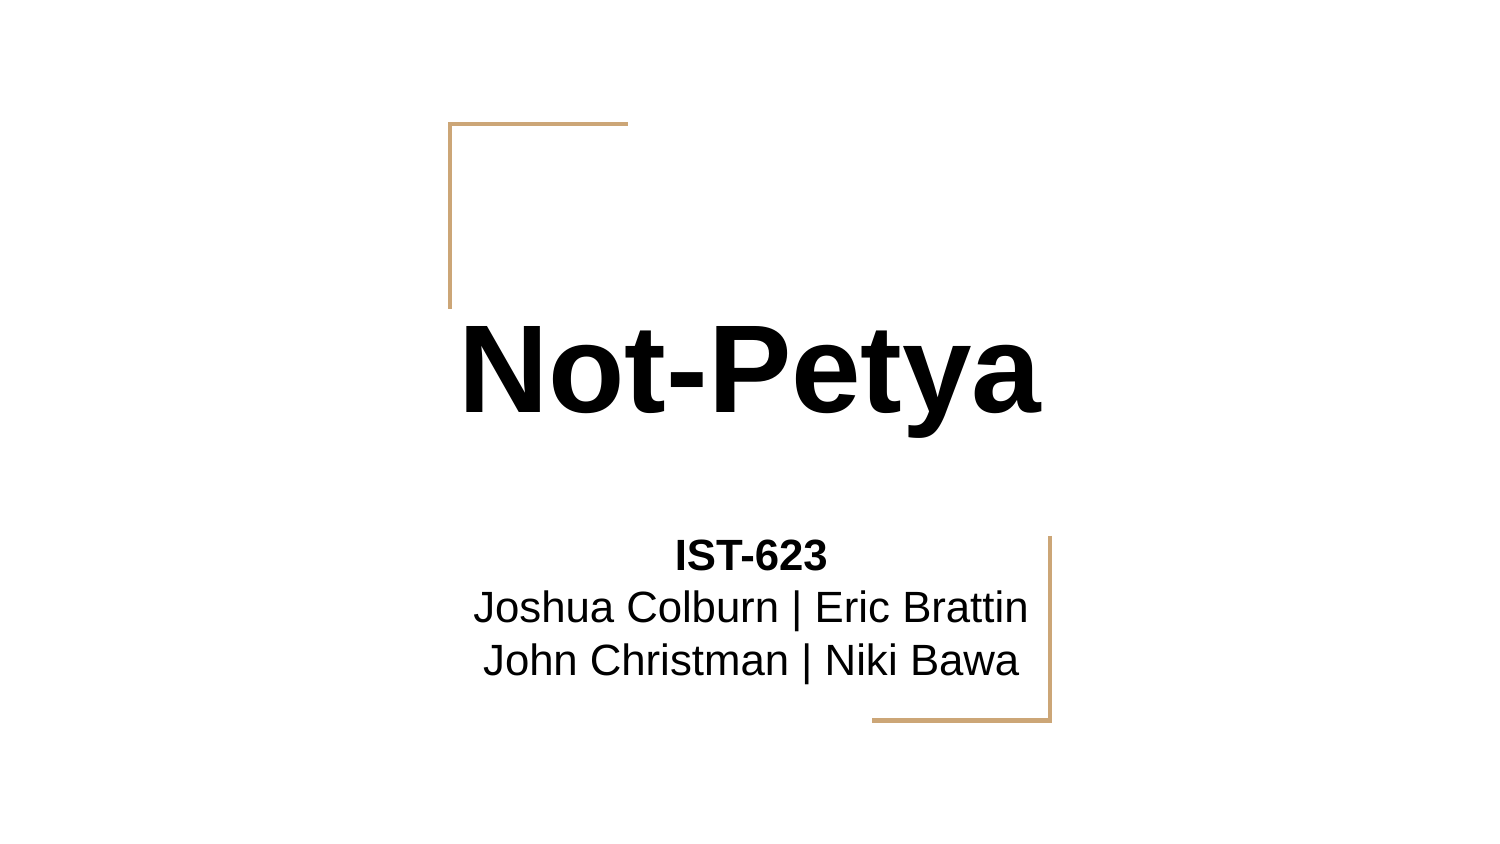

# Not-Petya
IST-623
Joshua Colburn | Eric Brattin
John Christman | Niki Bawa